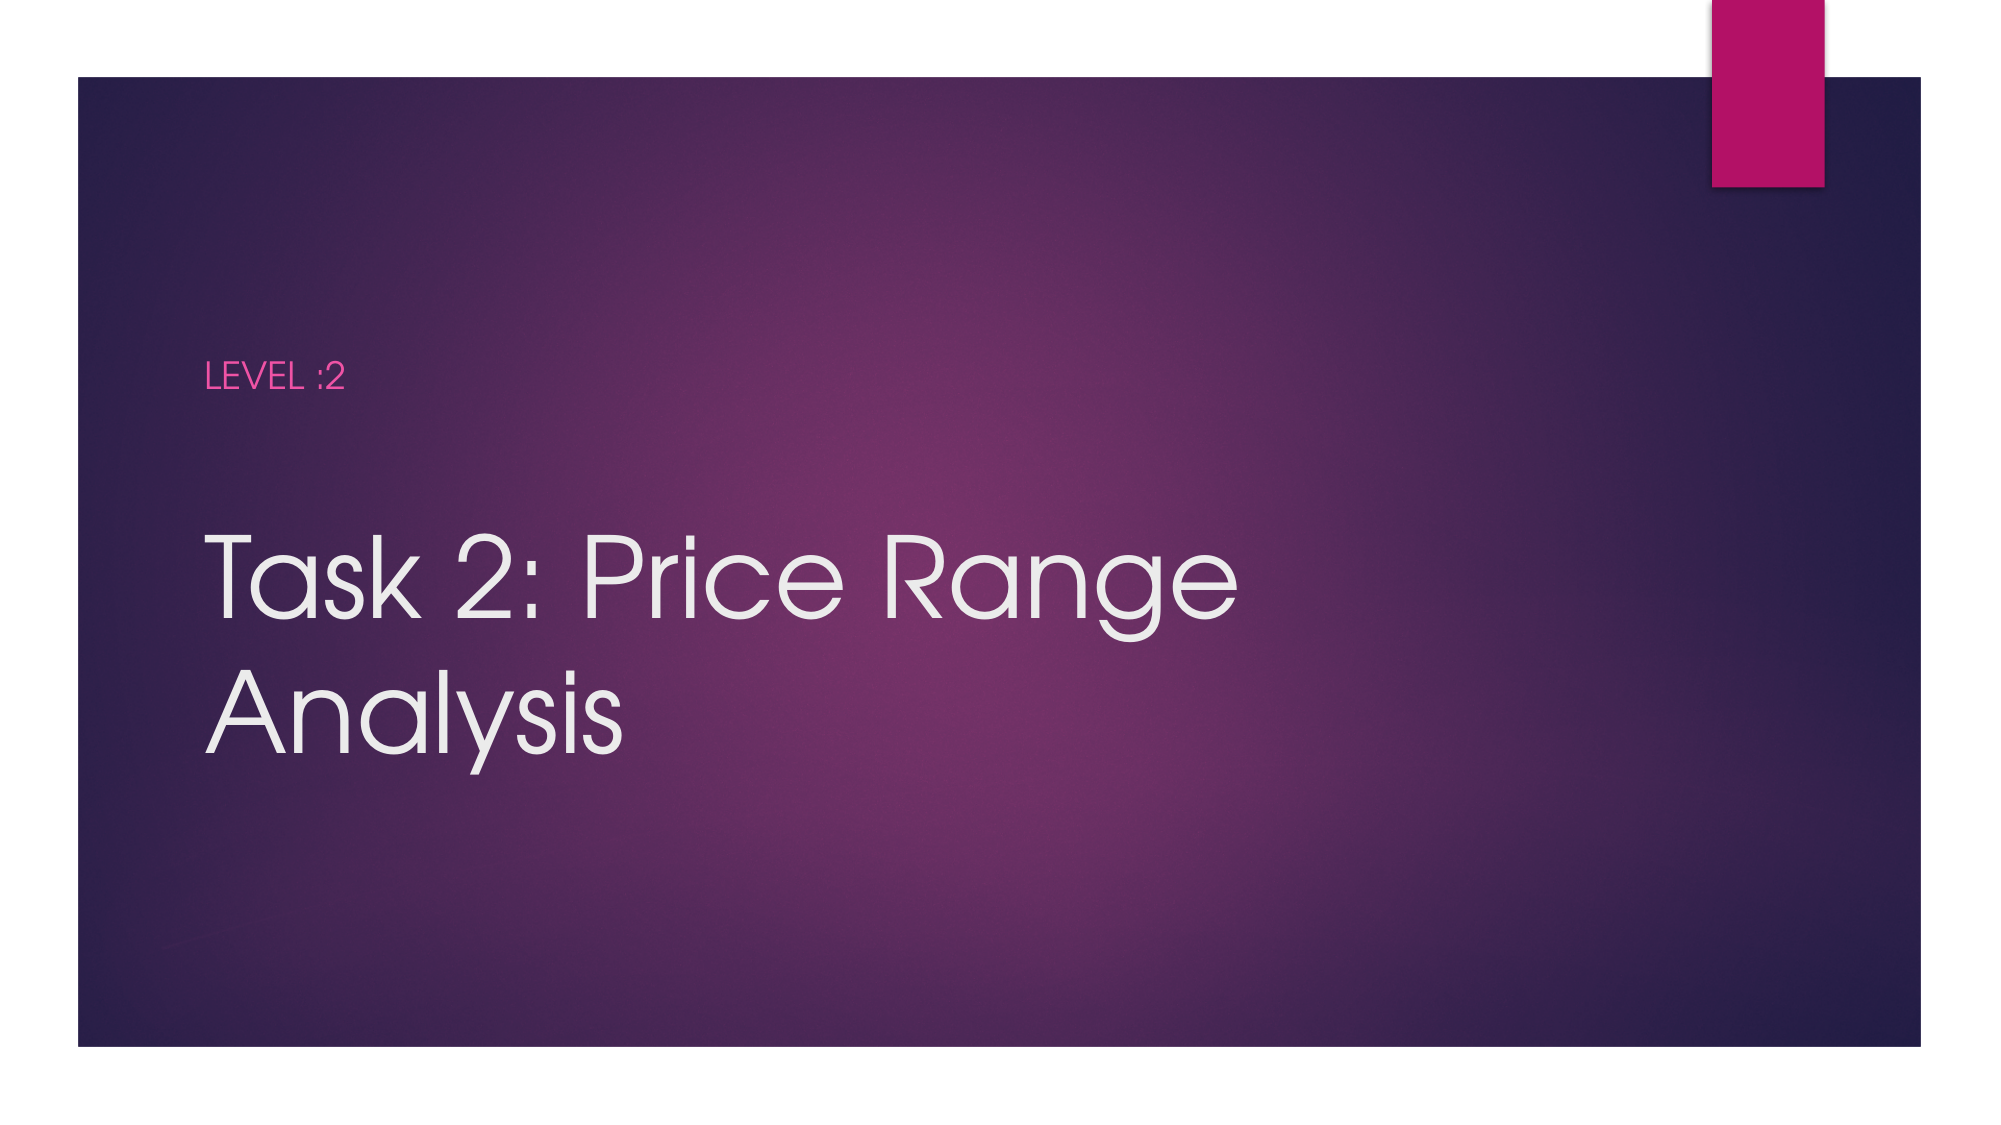

# Task 2: Price Range Analysis
Level :2